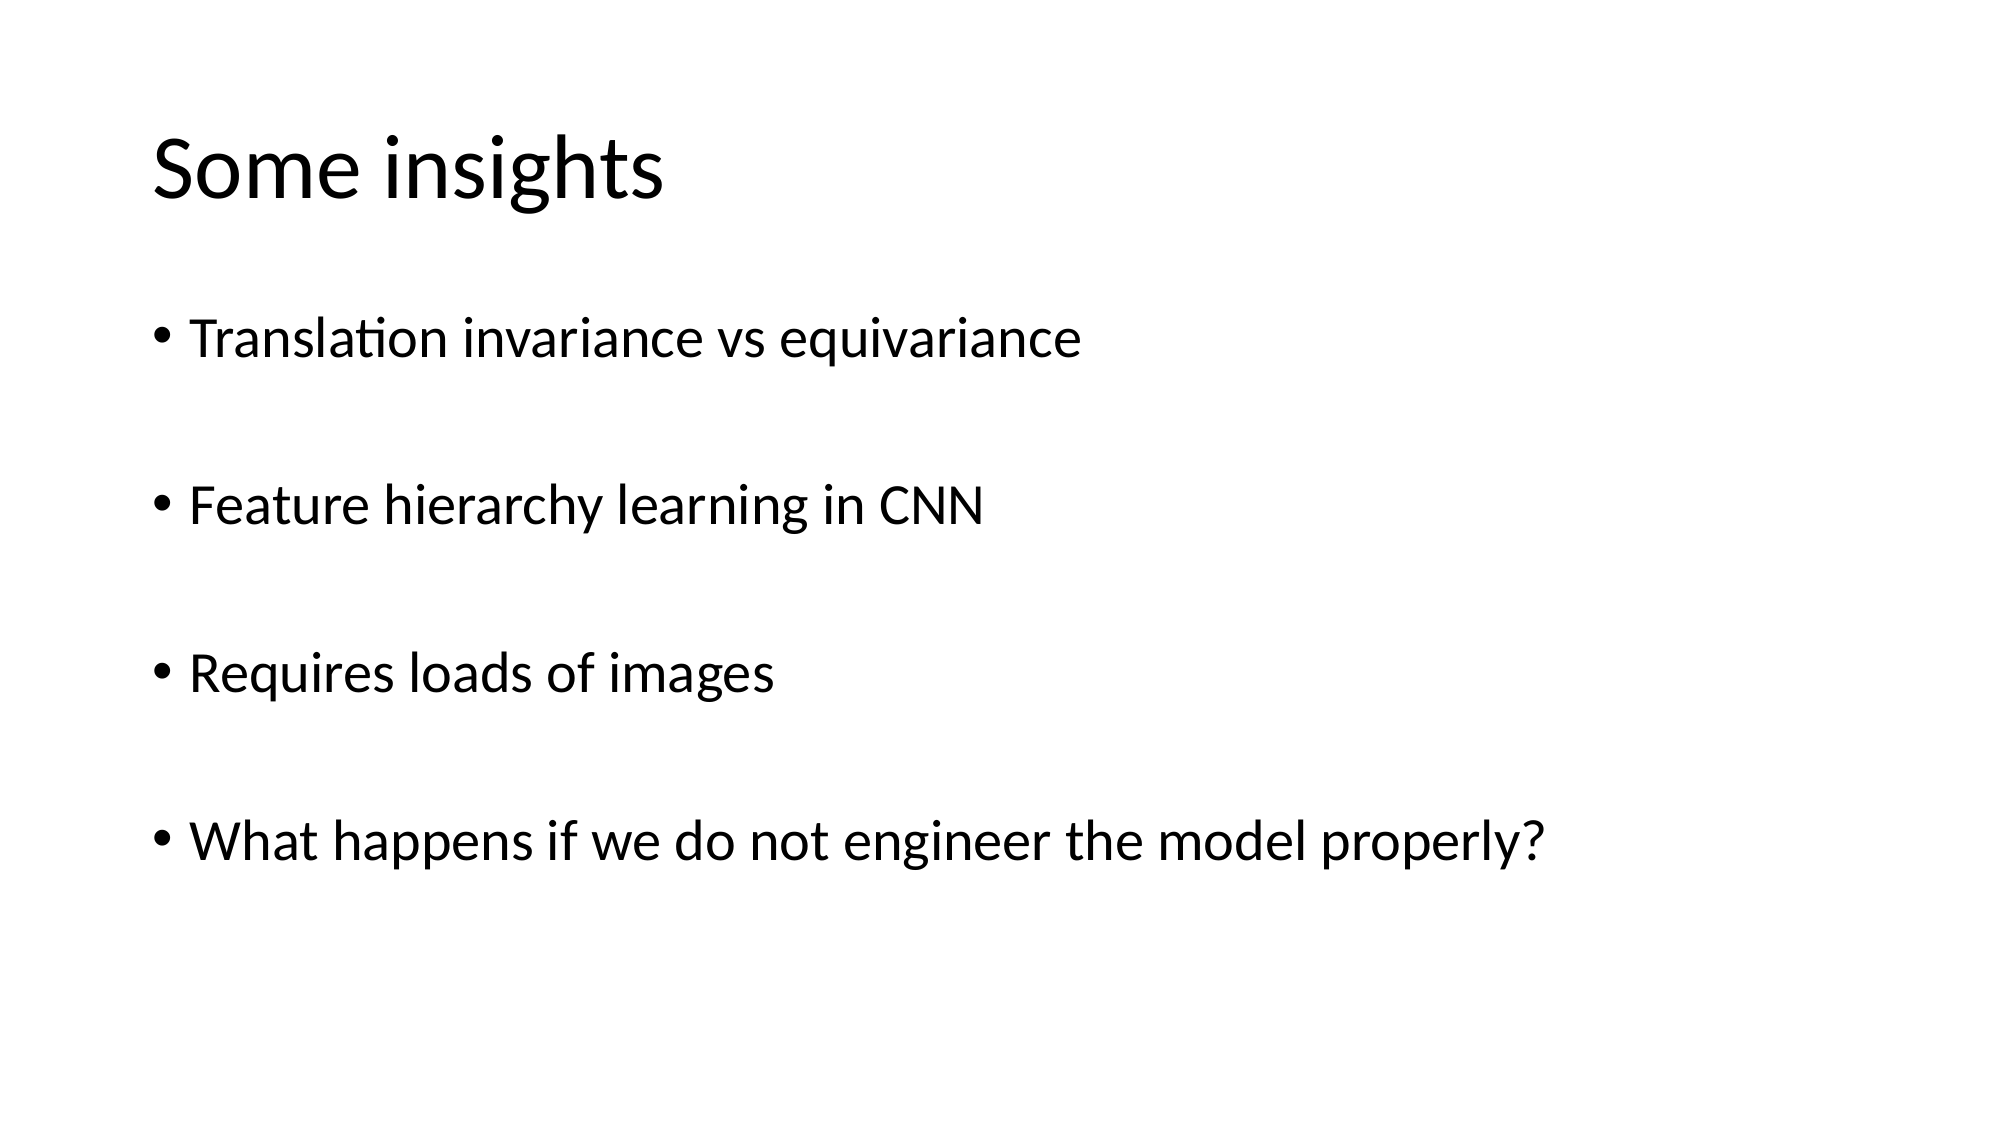

# Some insights
Translation invariance vs equivariance

Feature hierarchy learning in CNN

Requires loads of images

What happens if we do not engineer the model properly?